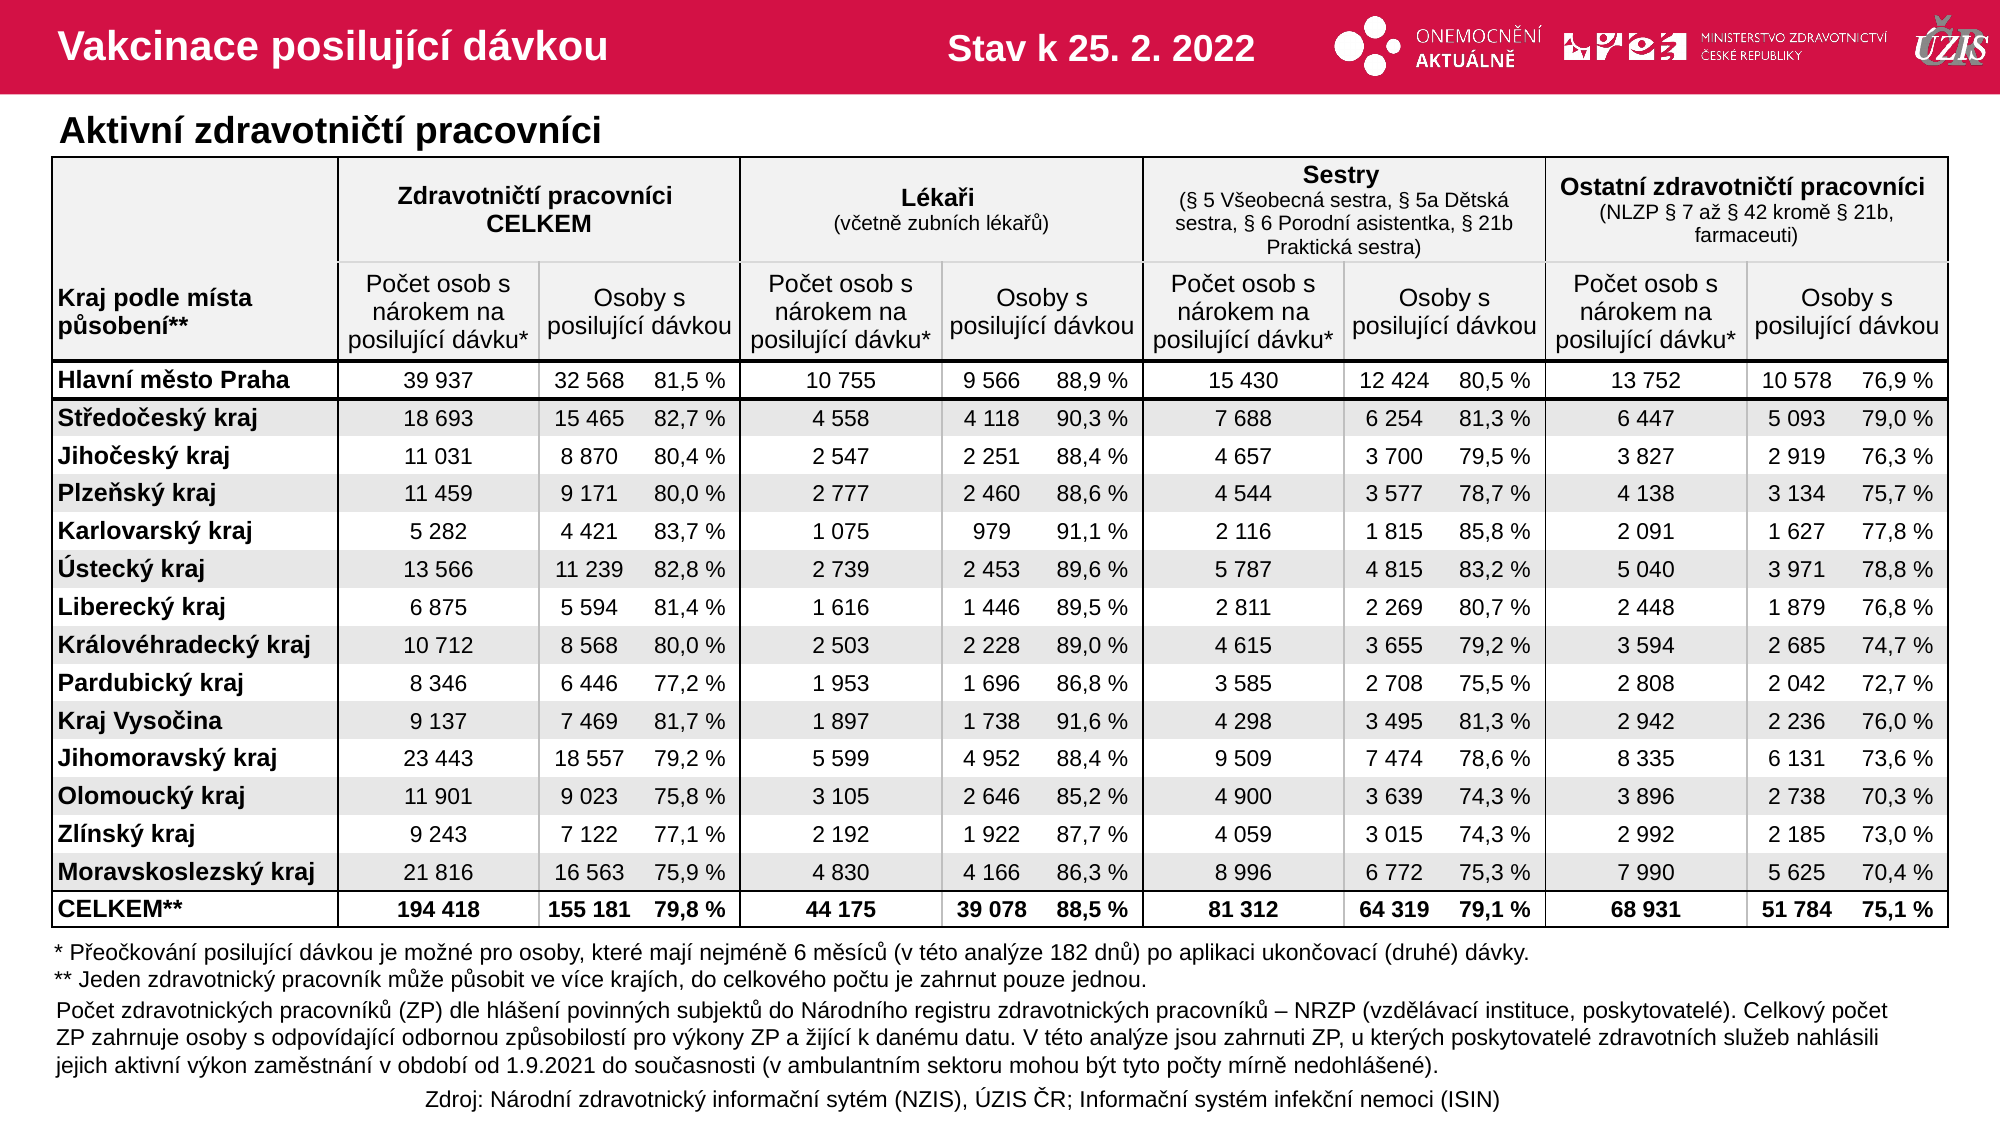

# Vakcinace posilující dávkou
Stav k 25. 2. 2022
Aktivní zdravotničtí pracovníci
|  | Zdravotničtí pracovníci CELKEM |  |  | Lékaři (včetně zubních lékařů) |  |  | Sestry (§ 5 Všeobecná sestra, § 5a Dětská sestra, § 6 Porodní asistentka, § 21b Praktická sestra) |  |  | Ostatní zdravotničtí pracovníci (NLZP § 7 až § 42 kromě § 21b, farmaceuti) |  |  |
| --- | --- | --- | --- | --- | --- | --- | --- | --- | --- | --- | --- | --- |
| Kraj podle místa působení\*\* | Počet osob s nárokem na posilující dávku\* | Osoby s posilující dávkou |  | Počet osob s nárokem na posilující dávku\* | Osoby s posilující dávkou |  | Počet osob s nárokem na posilující dávku\* | Osoby s posilující dávkou |  | Počet osob s nárokem na posilující dávku\* | Osoby s posilující dávkou |  |
| Hlavní město Praha | 39 937 | 32 568 | 81,5 % | 10 755 | 9 566 | 88,9 % | 15 430 | 12 424 | 80,5 % | 13 752 | 10 578 | 76,9 % |
| Středočeský kraj | 18 693 | 15 465 | 82,7 % | 4 558 | 4 118 | 90,3 % | 7 688 | 6 254 | 81,3 % | 6 447 | 5 093 | 79,0 % |
| Jihočeský kraj | 11 031 | 8 870 | 80,4 % | 2 547 | 2 251 | 88,4 % | 4 657 | 3 700 | 79,5 % | 3 827 | 2 919 | 76,3 % |
| Plzeňský kraj | 11 459 | 9 171 | 80,0 % | 2 777 | 2 460 | 88,6 % | 4 544 | 3 577 | 78,7 % | 4 138 | 3 134 | 75,7 % |
| Karlovarský kraj | 5 282 | 4 421 | 83,7 % | 1 075 | 979 | 91,1 % | 2 116 | 1 815 | 85,8 % | 2 091 | 1 627 | 77,8 % |
| Ústecký kraj | 13 566 | 11 239 | 82,8 % | 2 739 | 2 453 | 89,6 % | 5 787 | 4 815 | 83,2 % | 5 040 | 3 971 | 78,8 % |
| Liberecký kraj | 6 875 | 5 594 | 81,4 % | 1 616 | 1 446 | 89,5 % | 2 811 | 2 269 | 80,7 % | 2 448 | 1 879 | 76,8 % |
| Královéhradecký kraj | 10 712 | 8 568 | 80,0 % | 2 503 | 2 228 | 89,0 % | 4 615 | 3 655 | 79,2 % | 3 594 | 2 685 | 74,7 % |
| Pardubický kraj | 8 346 | 6 446 | 77,2 % | 1 953 | 1 696 | 86,8 % | 3 585 | 2 708 | 75,5 % | 2 808 | 2 042 | 72,7 % |
| Kraj Vysočina | 9 137 | 7 469 | 81,7 % | 1 897 | 1 738 | 91,6 % | 4 298 | 3 495 | 81,3 % | 2 942 | 2 236 | 76,0 % |
| Jihomoravský kraj | 23 443 | 18 557 | 79,2 % | 5 599 | 4 952 | 88,4 % | 9 509 | 7 474 | 78,6 % | 8 335 | 6 131 | 73,6 % |
| Olomoucký kraj | 11 901 | 9 023 | 75,8 % | 3 105 | 2 646 | 85,2 % | 4 900 | 3 639 | 74,3 % | 3 896 | 2 738 | 70,3 % |
| Zlínský kraj | 9 243 | 7 122 | 77,1 % | 2 192 | 1 922 | 87,7 % | 4 059 | 3 015 | 74,3 % | 2 992 | 2 185 | 73,0 % |
| Moravskoslezský kraj | 21 816 | 16 563 | 75,9 % | 4 830 | 4 166 | 86,3 % | 8 996 | 6 772 | 75,3 % | 7 990 | 5 625 | 70,4 % |
| CELKEM\*\* | 194 418 | 155 181 | 79,8 % | 44 175 | 39 078 | 88,5 % | 81 312 | 64 319 | 79,1 % | 68 931 | 51 784 | 75,1 % |
* Přeočkování posilující dávkou je možné pro osoby, které mají nejméně 6 měsíců (v této analýze 182 dnů) po aplikaci ukončovací (druhé) dávky.
** Jeden zdravotnický pracovník může působit ve více krajích, do celkového počtu je zahrnut pouze jednou.
Počet zdravotnických pracovníků (ZP) dle hlášení povinných subjektů do Národního registru zdravotnických pracovníků – NRZP (vzdělávací instituce, poskytovatelé). Celkový počet ZP zahrnuje osoby s odpovídající odbornou způsobilostí pro výkony ZP a žijící k danému datu. V této analýze jsou zahrnuti ZP, u kterých poskytovatelé zdravotních služeb nahlásili jejich aktivní výkon zaměstnání v období od 1.9.2021 do současnosti (v ambulantním sektoru mohou být tyto počty mírně nedohlášené).
Zdroj: Národní zdravotnický informační sytém (NZIS), ÚZIS ČR; Informační systém infekční nemoci (ISIN)